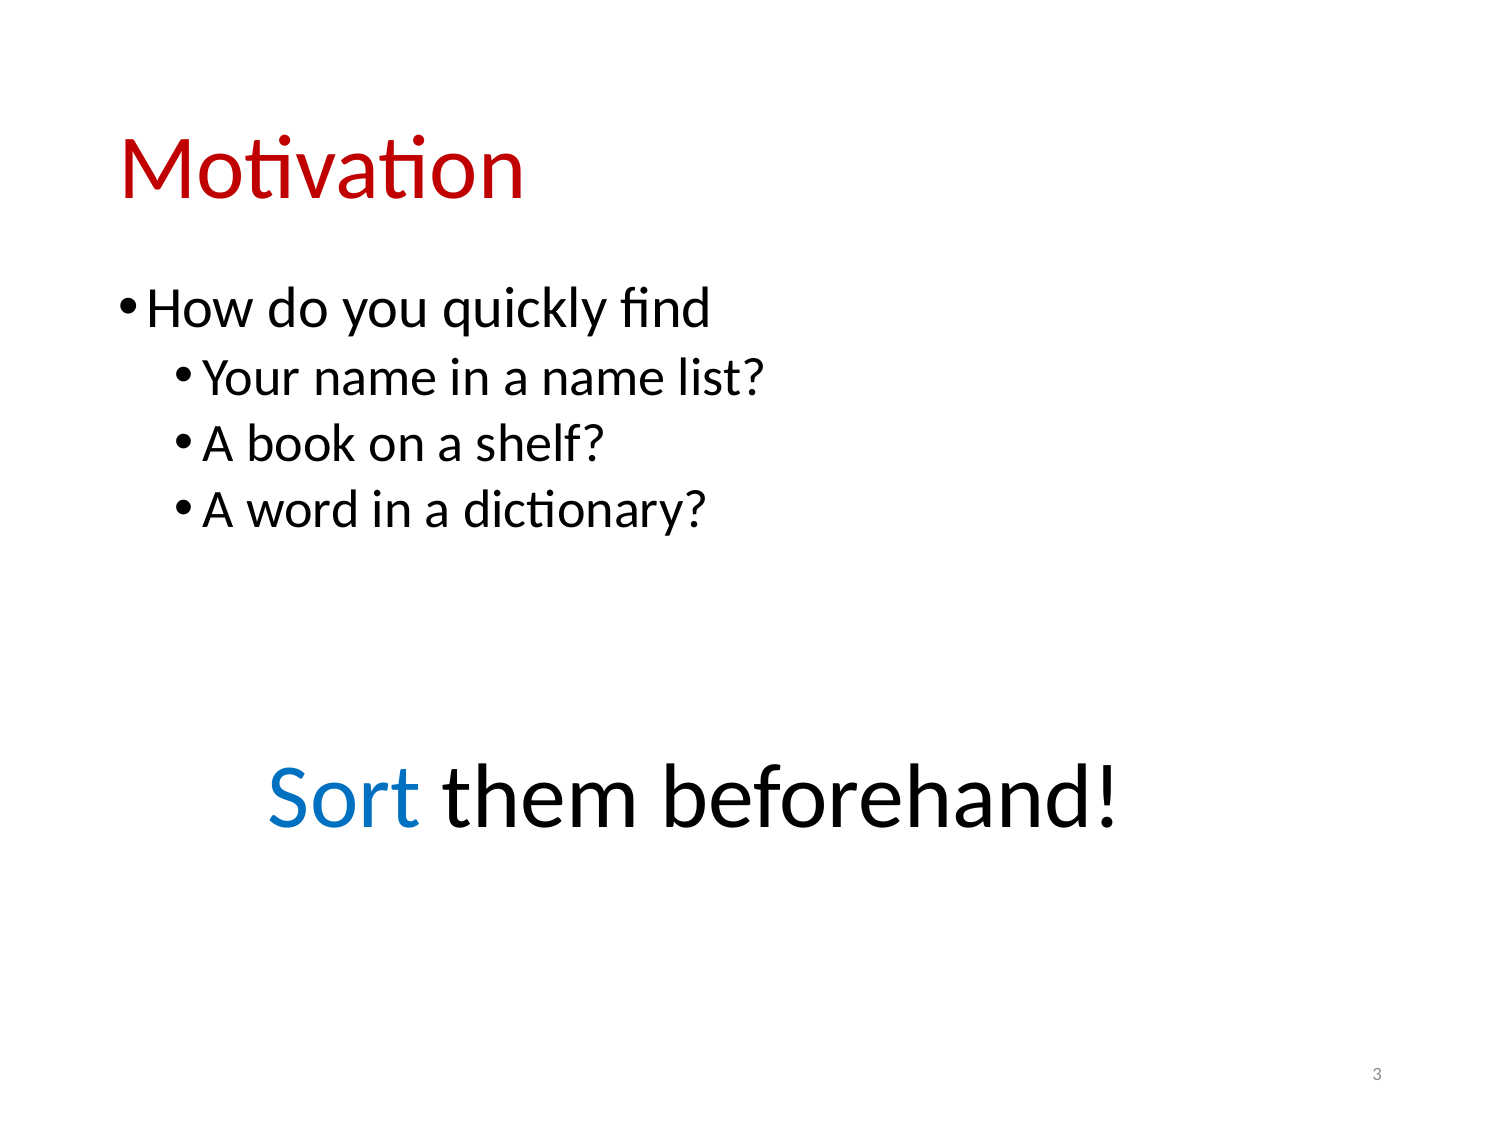

# Motivation
How do you quickly find
Your name in a name list?
A book on a shelf?
A word in a dictionary?
Sort them beforehand!
3